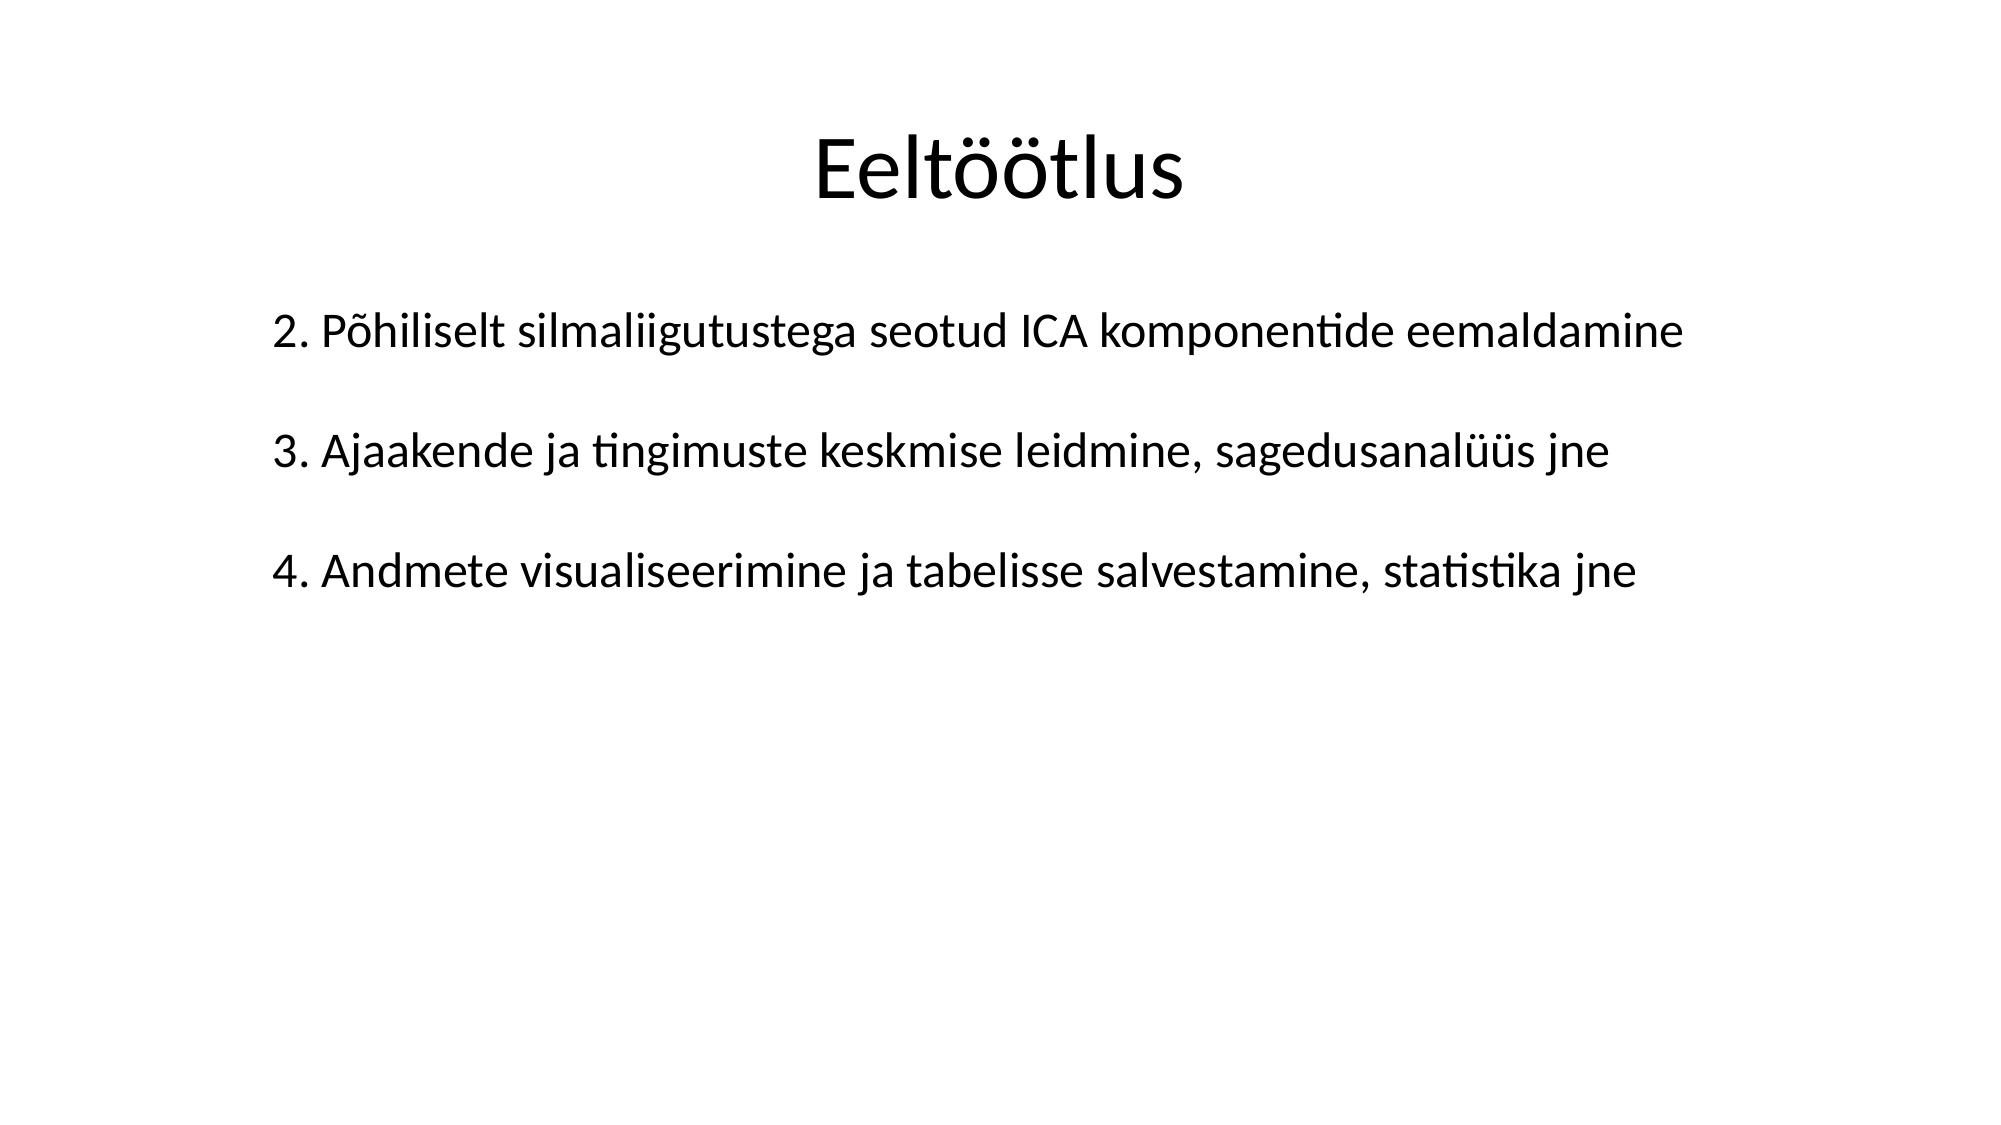

# Eeltöötlus
2. Põhiliselt silmaliigutustega seotud ICA komponentide eemaldamine

3. Ajaakende ja tingimuste keskmise leidmine, sagedusanalüüs jne

4. Andmete visualiseerimine ja tabelisse salvestamine, statistika jne